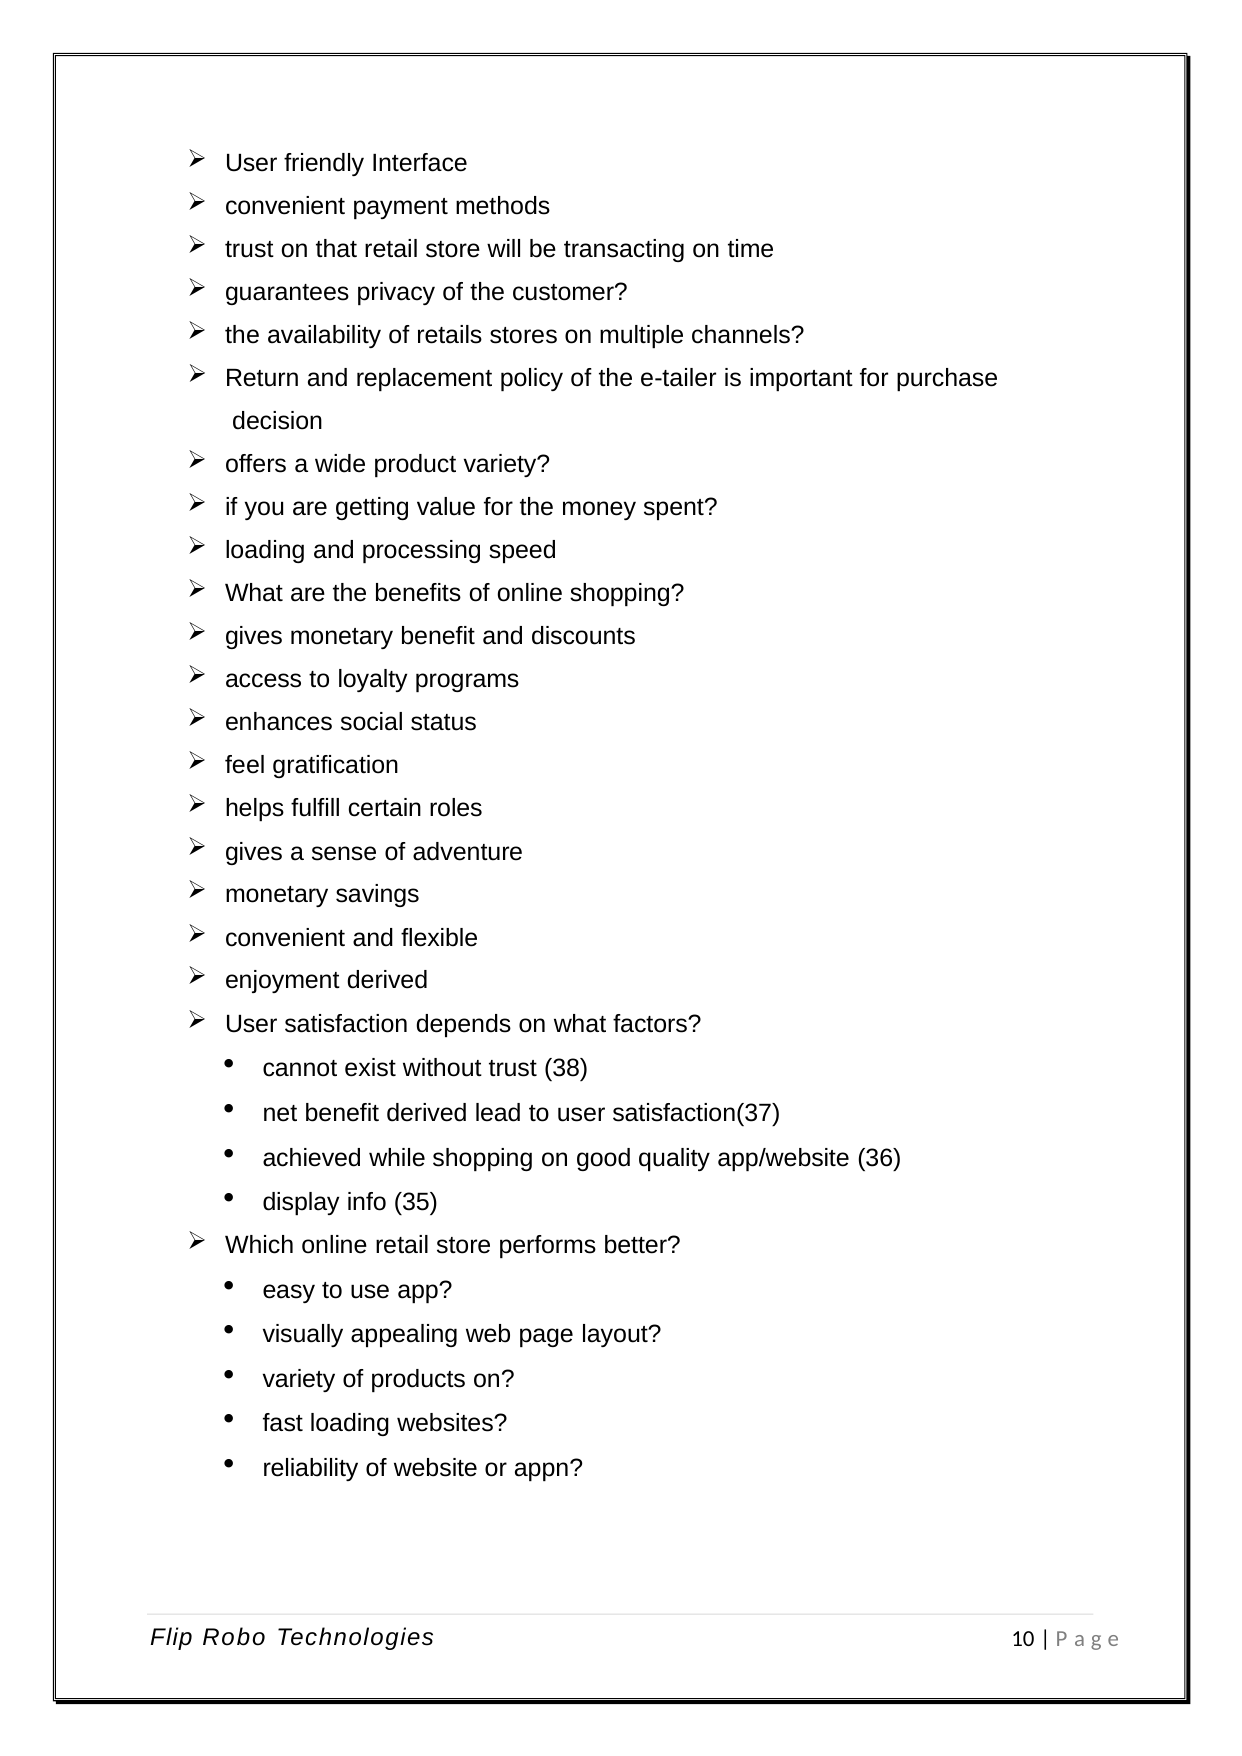

User friendly Interface
convenient payment methods
trust on that retail store will be transacting on time
guarantees privacy of the customer?
the availability of retails stores on multiple channels?
Return and replacement policy of the e-tailer is important for purchase  decision
offers a wide product variety?
if you are getting value for the money spent?
loading and processing speed
What are the benefits of online shopping?
gives monetary benefit and discounts
access to loyalty programs
enhances social status
feel gratification
helps fulfill certain roles
gives a sense of adventure
monetary savings
convenient and flexible
enjoyment derived
User satisfaction depends on what factors?
cannot exist without trust (38)
net benefit derived lead to user satisfaction(37)
achieved while shopping on good quality app/website (36)
display info (35)
Which online retail store performs better?
easy to use app?
visually appealing web page layout?
variety of products on?
fast loading websites?
reliability of website or appn?

Flip Robo Technologies
10 | P a g e